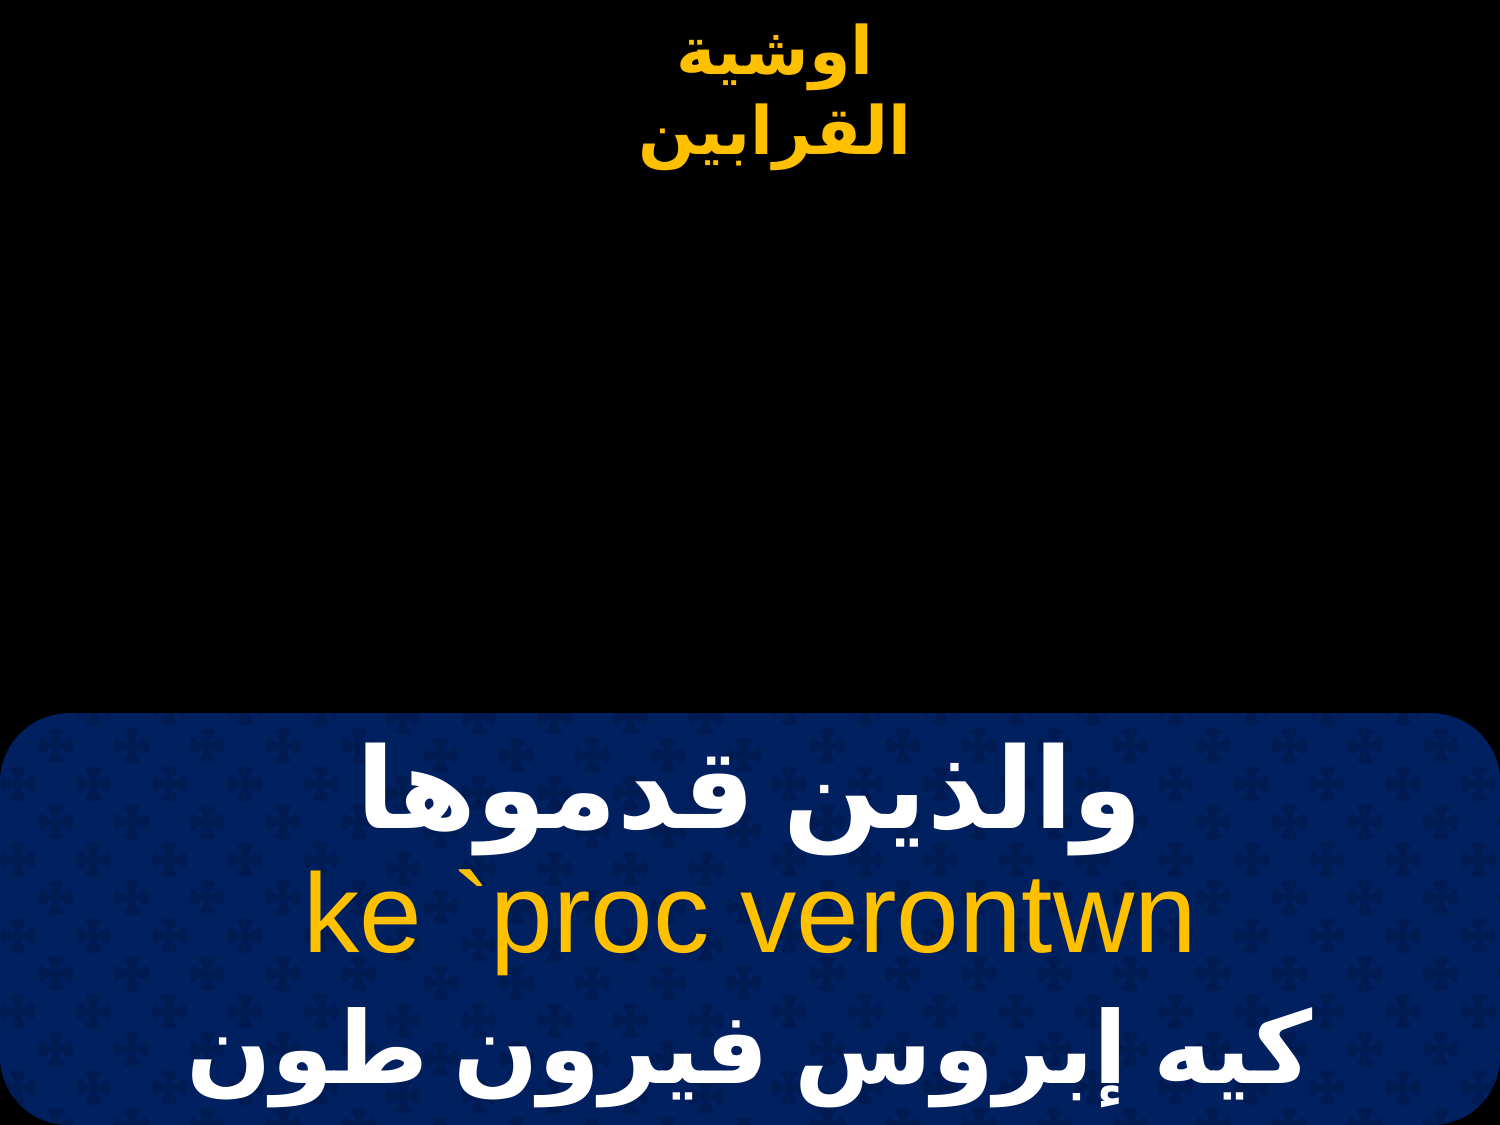

# والذين قدموها
ke `proc verontwn
كيه إبروس فيرون طون